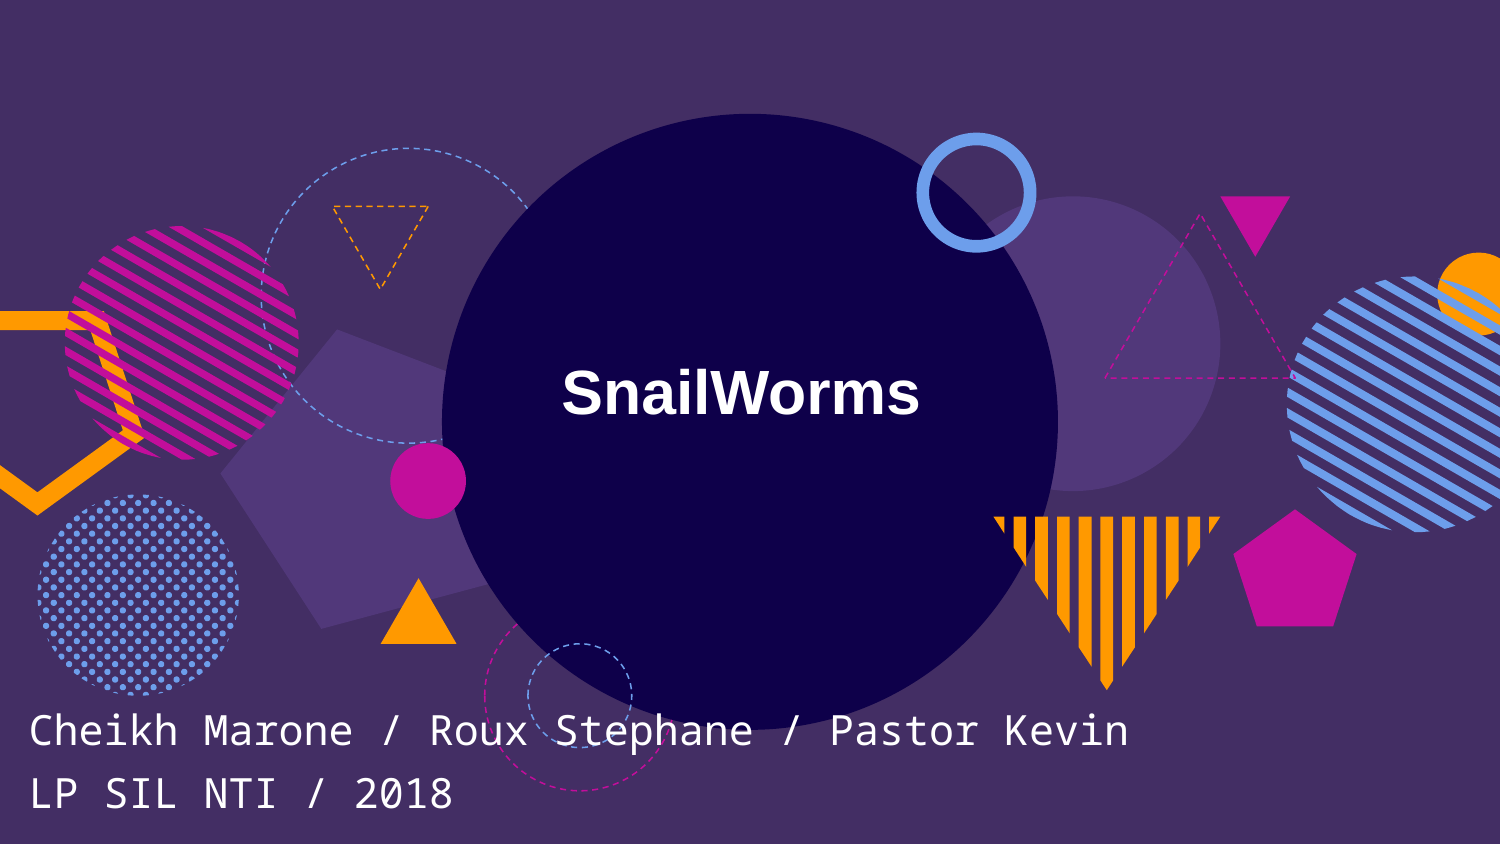

# SnailWorms

Cheikh Marone / Roux Stephane / Pastor Kevin
LP SIL NTI / 2018